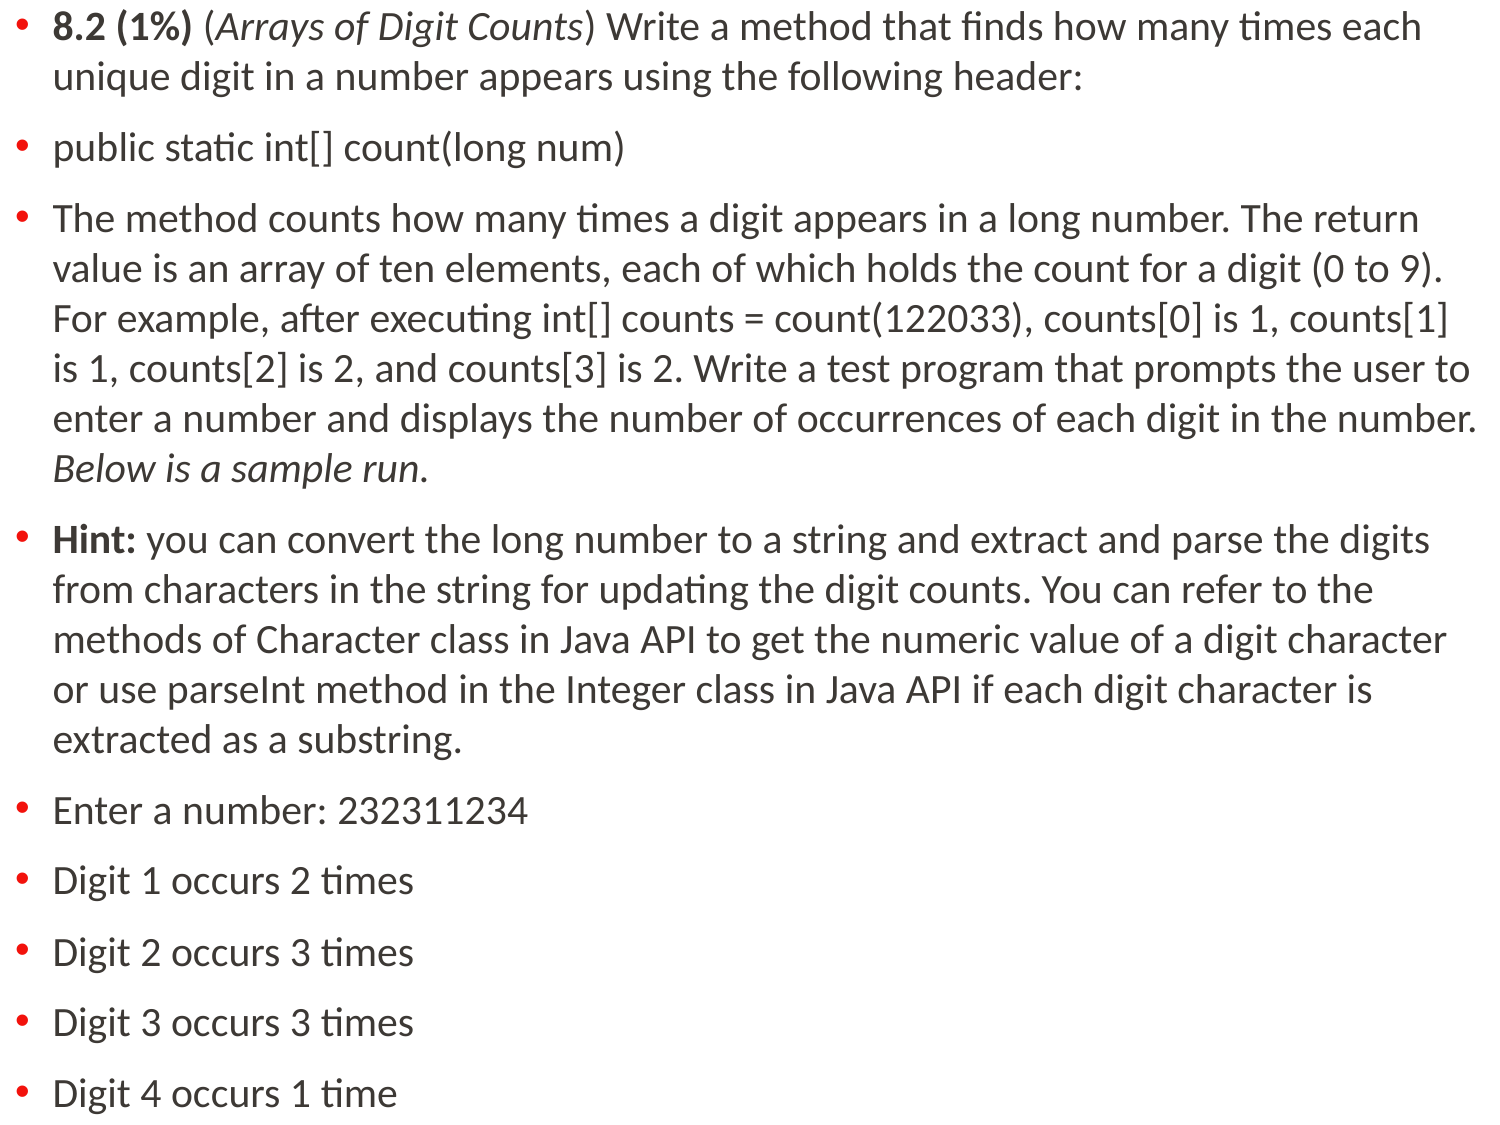

8.2 (1%) (Arrays of Digit Counts) Write a method that finds how many times each unique digit in a number appears using the following header:
public static int[] count(long num)
The method counts how many times a digit appears in a long number. The return value is an array of ten elements, each of which holds the count for a digit (0 to 9). For example, after executing int[] counts = count(122033), counts[0] is 1, counts[1] is 1, counts[2] is 2, and counts[3] is 2. Write a test program that prompts the user to enter a number and displays the number of occurrences of each digit in the number. Below is a sample run.
Hint: you can convert the long number to a string and extract and parse the digits from characters in the string for updating the digit counts. You can refer to the methods of Character class in Java API to get the numeric value of a digit character or use parseInt method in the Integer class in Java API if each digit character is extracted as a substring.
Enter a number: 232311234
Digit 1 occurs 2 times
Digit 2 occurs 3 times
Digit 3 occurs 3 times
Digit 4 occurs 1 time
13